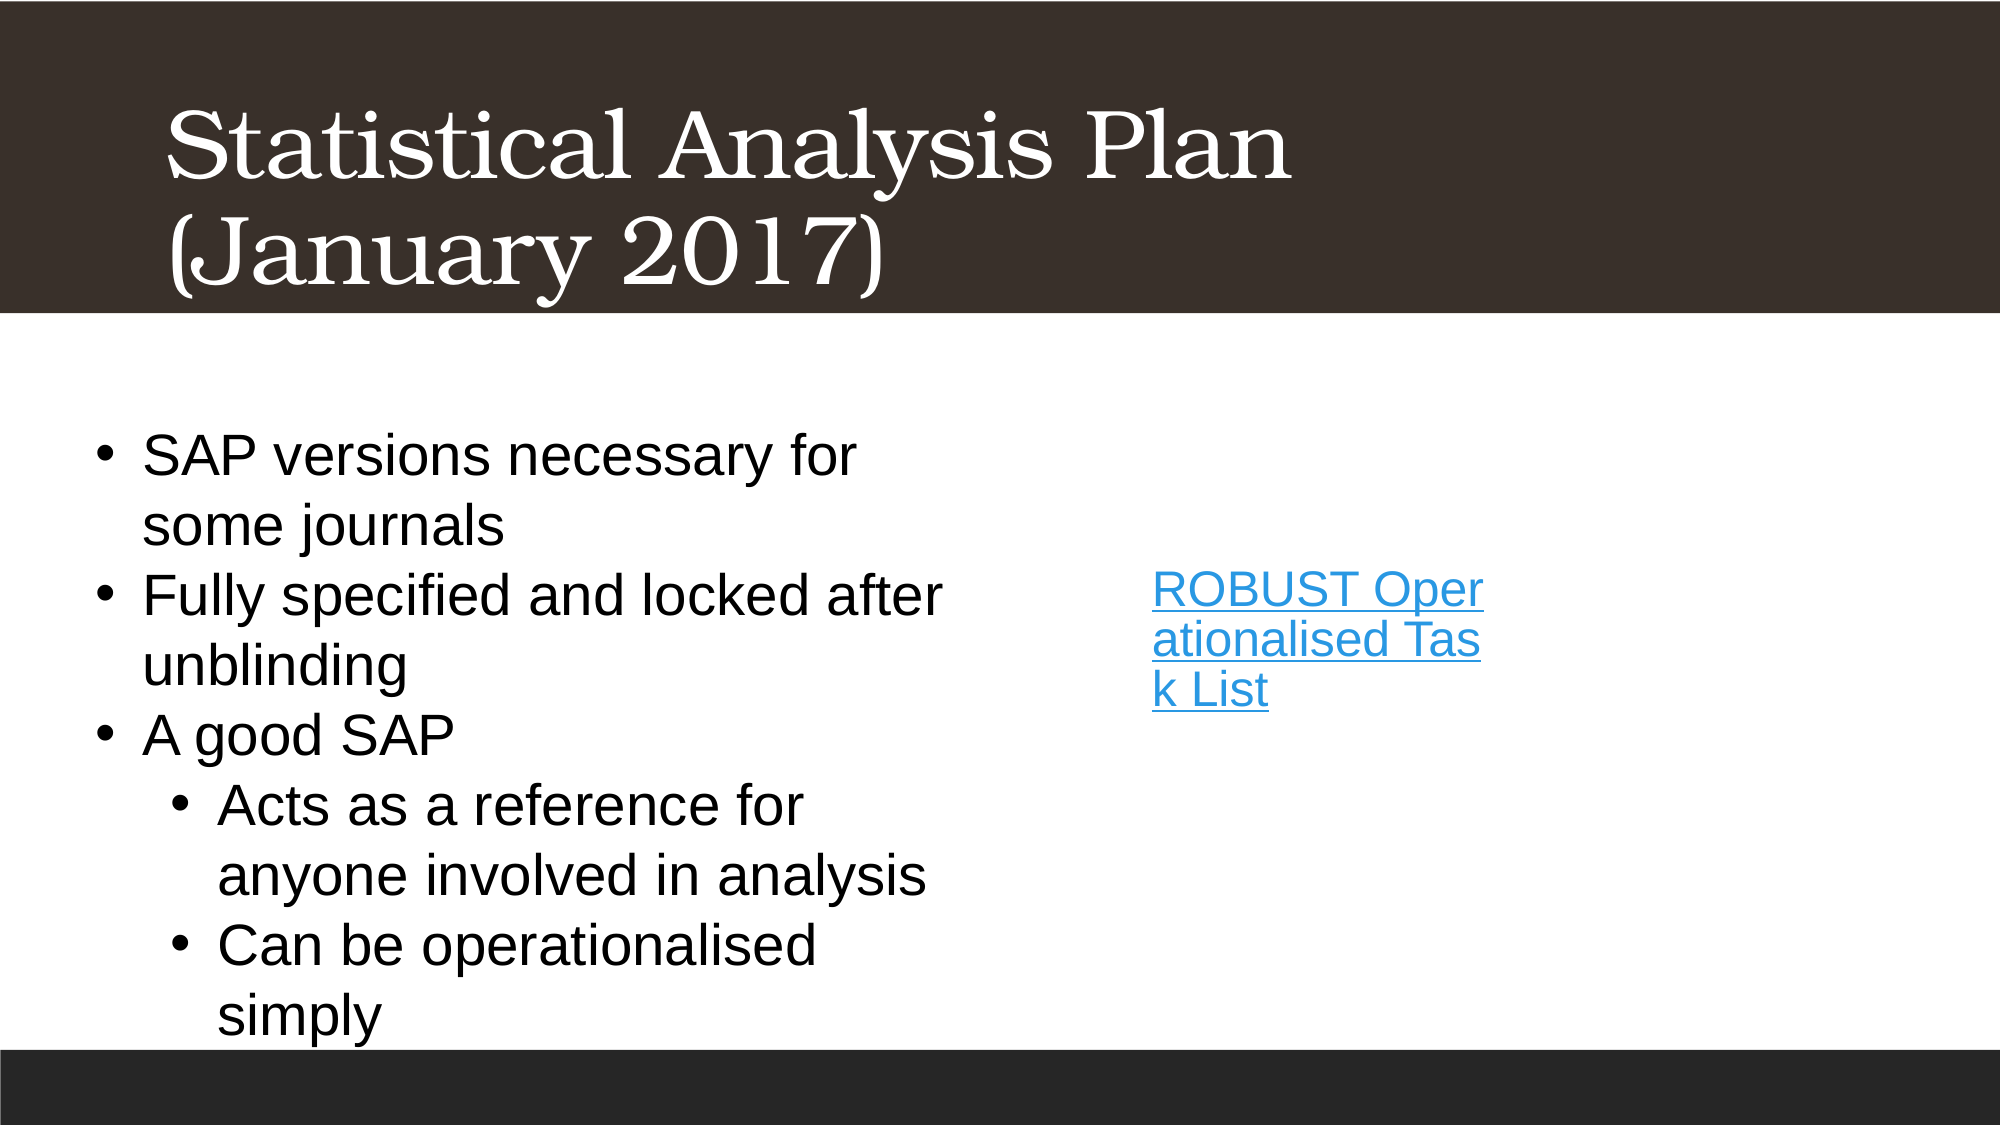

Statistical Analysis Plan
	(January 2017)

SAP versions necessary for some journals
Fully specified and locked after unblinding
A good SAP
Acts as a reference for anyone involved in analysis
Can be operationalised simply

ROBUST Operationalised Task List